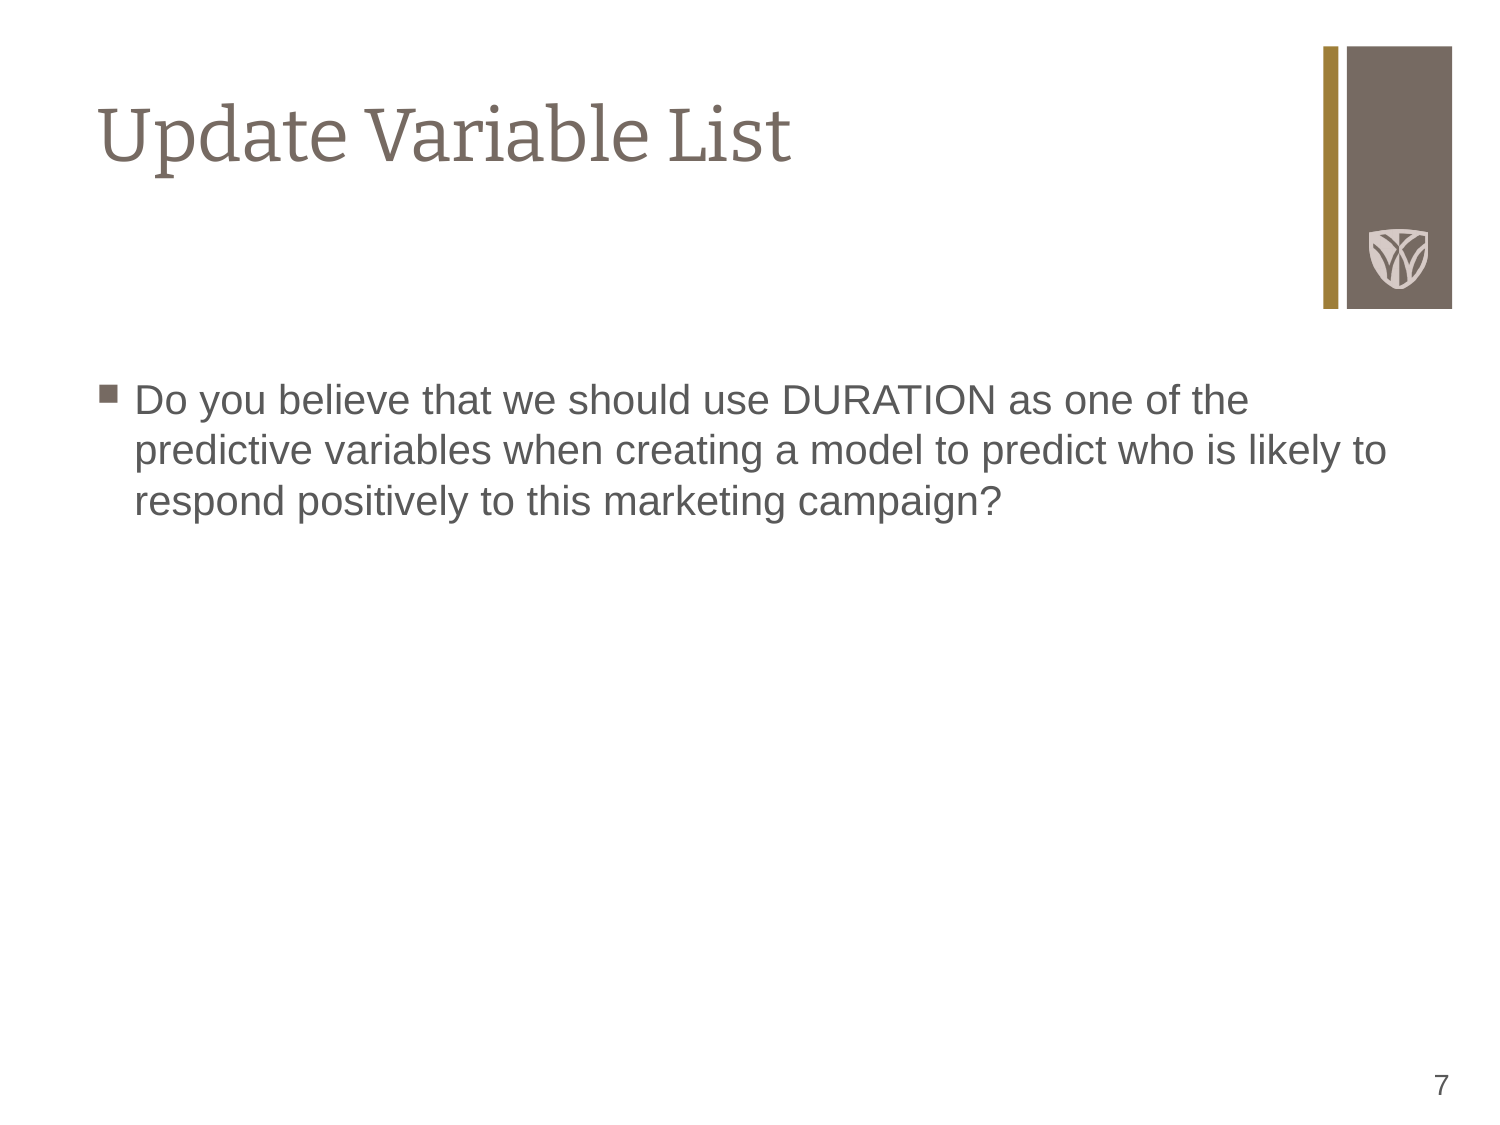

# Update Variable List
Do you believe that we should use DURATION as one of the predictive variables when creating a model to predict who is likely to respond positively to this marketing campaign?

7